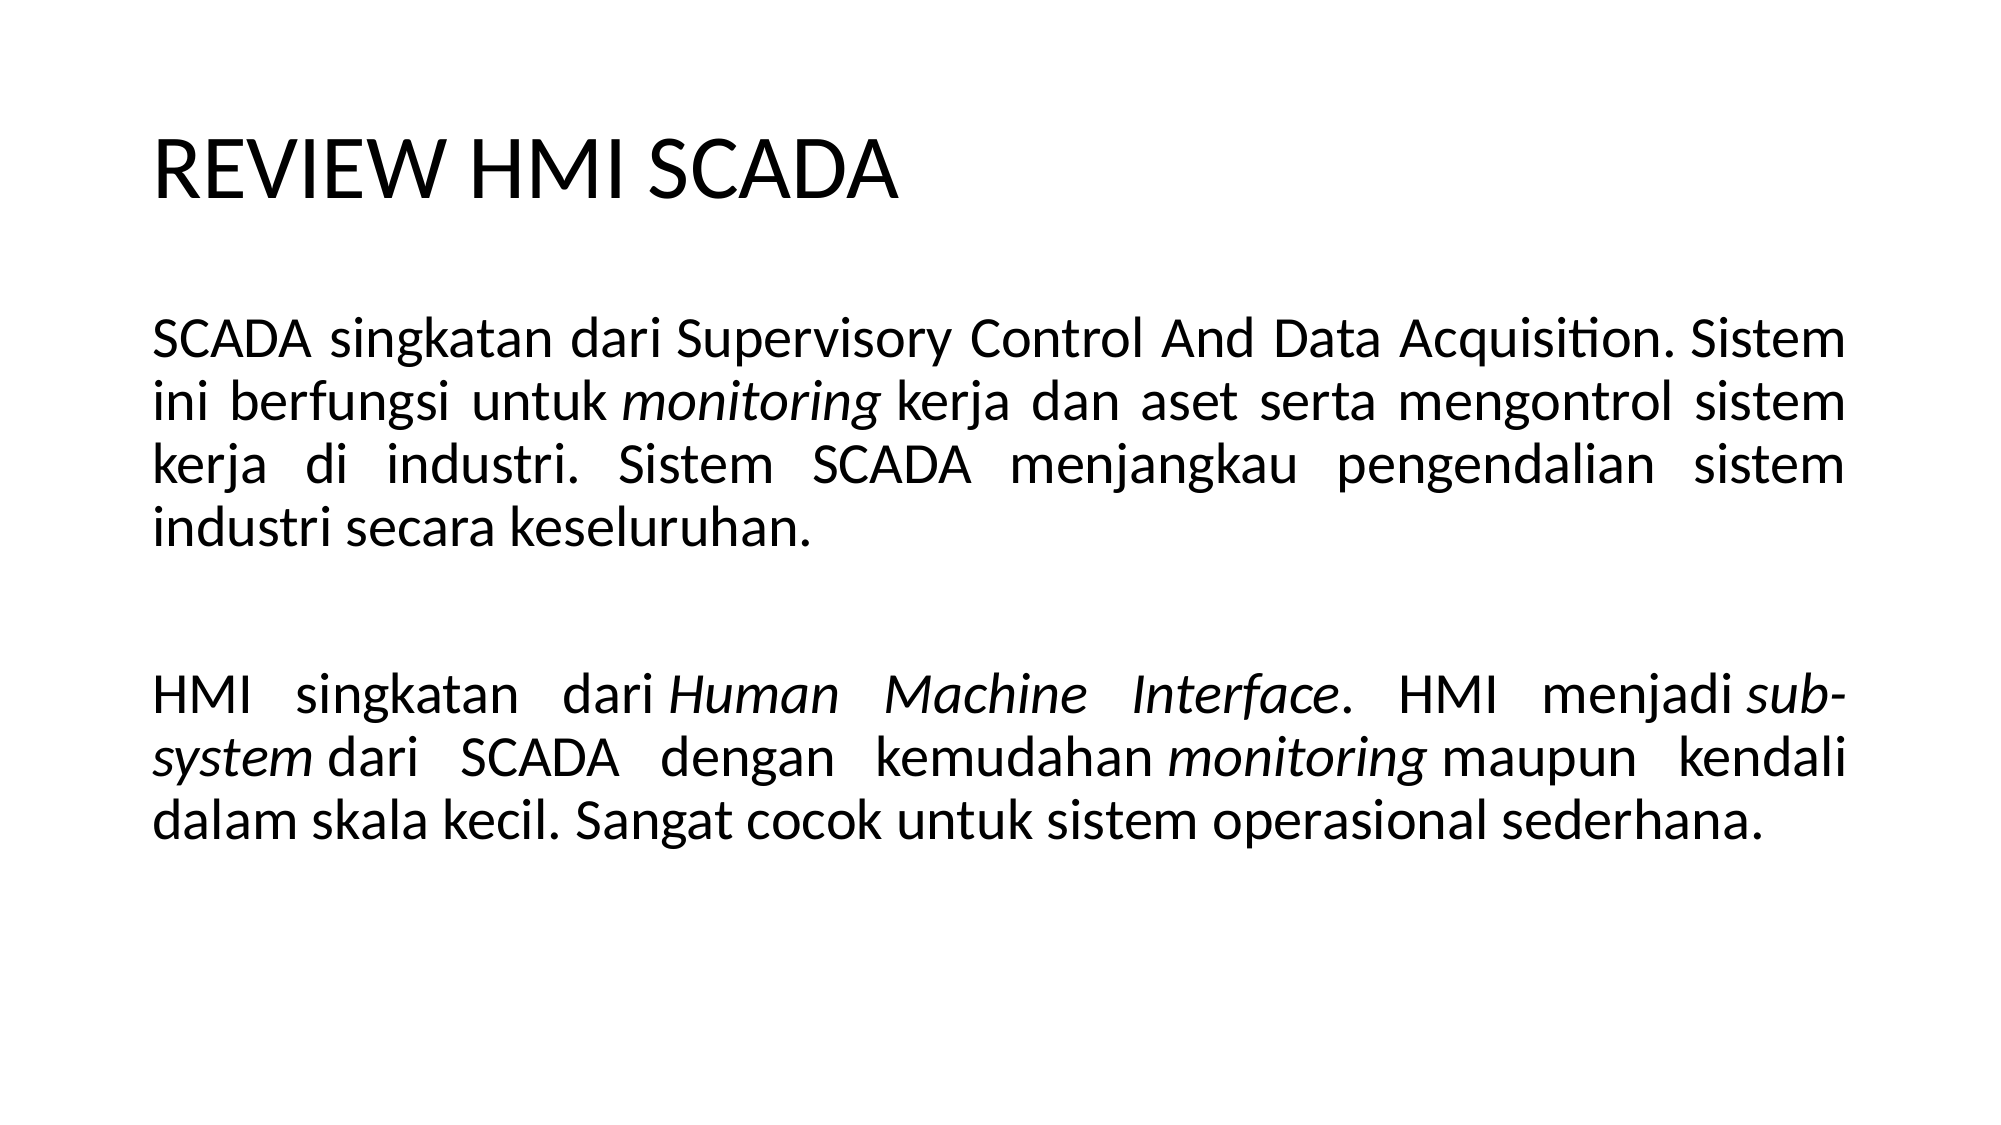

# REVIEW HMI SCADA
SCADA singkatan dari Supervisory Control And Data Acquisition. Sistem ini berfungsi untuk monitoring kerja dan aset serta mengontrol sistem kerja di industri. Sistem SCADA menjangkau pengendalian sistem industri secara keseluruhan.

HMI singkatan dari Human Machine Interface. HMI menjadi sub-system dari SCADA dengan kemudahan monitoring maupun kendali dalam skala kecil. Sangat cocok untuk sistem operasional sederhana.